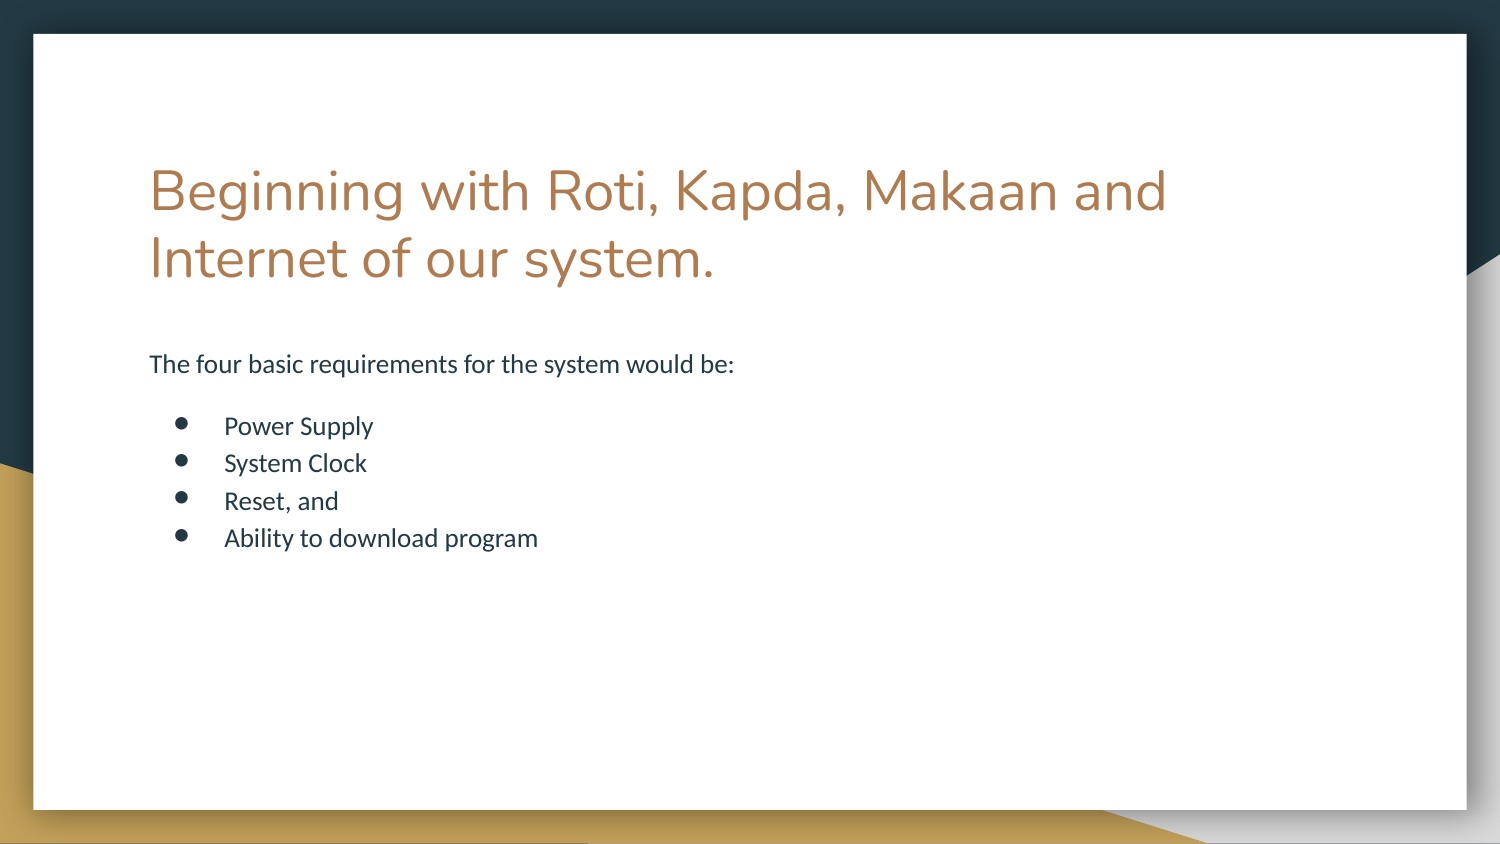

# Beginning with Roti, Kapda, Makaan and Internet of our system.
The four basic requirements for the system would be:
Power Supply
System Clock
Reset, and
Ability to download program